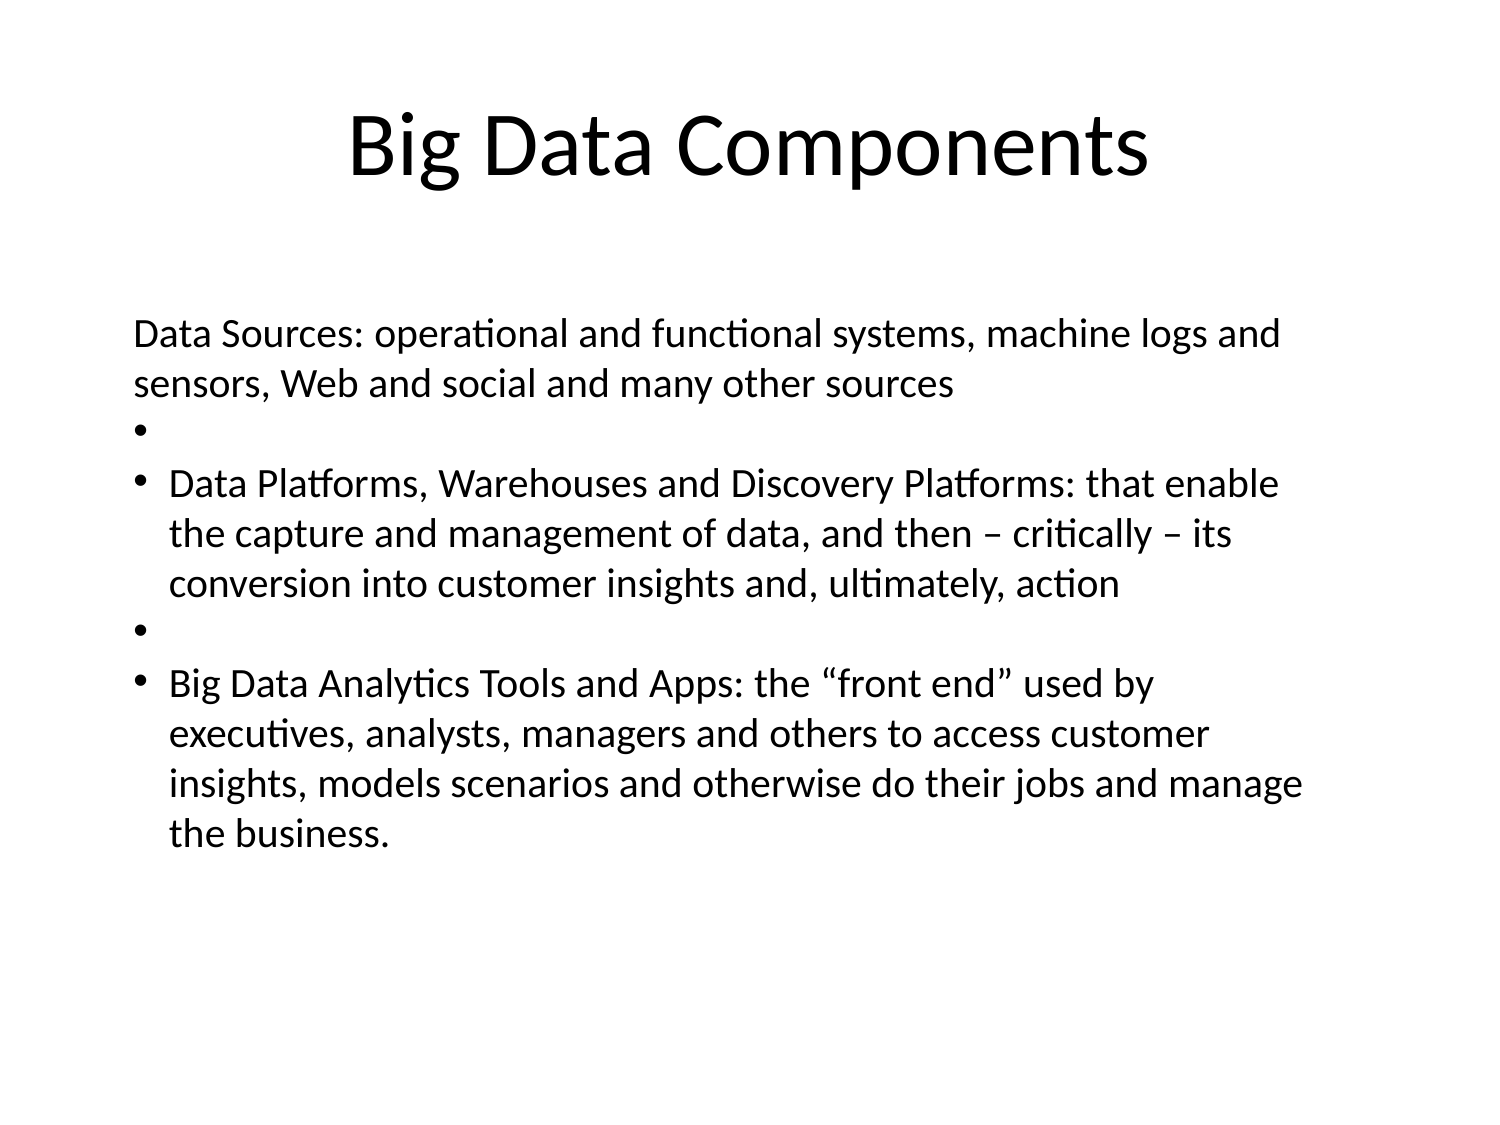

Big Data Components
Data Sources: operational and functional systems, machine logs and sensors, Web and social and many other sources

Data Platforms, Warehouses and Discovery Platforms: that enable the capture and management of data, and then – critically – its conversion into customer insights and, ultimately, action

Big Data Analytics Tools and Apps: the “front end” used by executives, analysts, managers and others to access customer insights, models scenarios and otherwise do their jobs and manage the business.